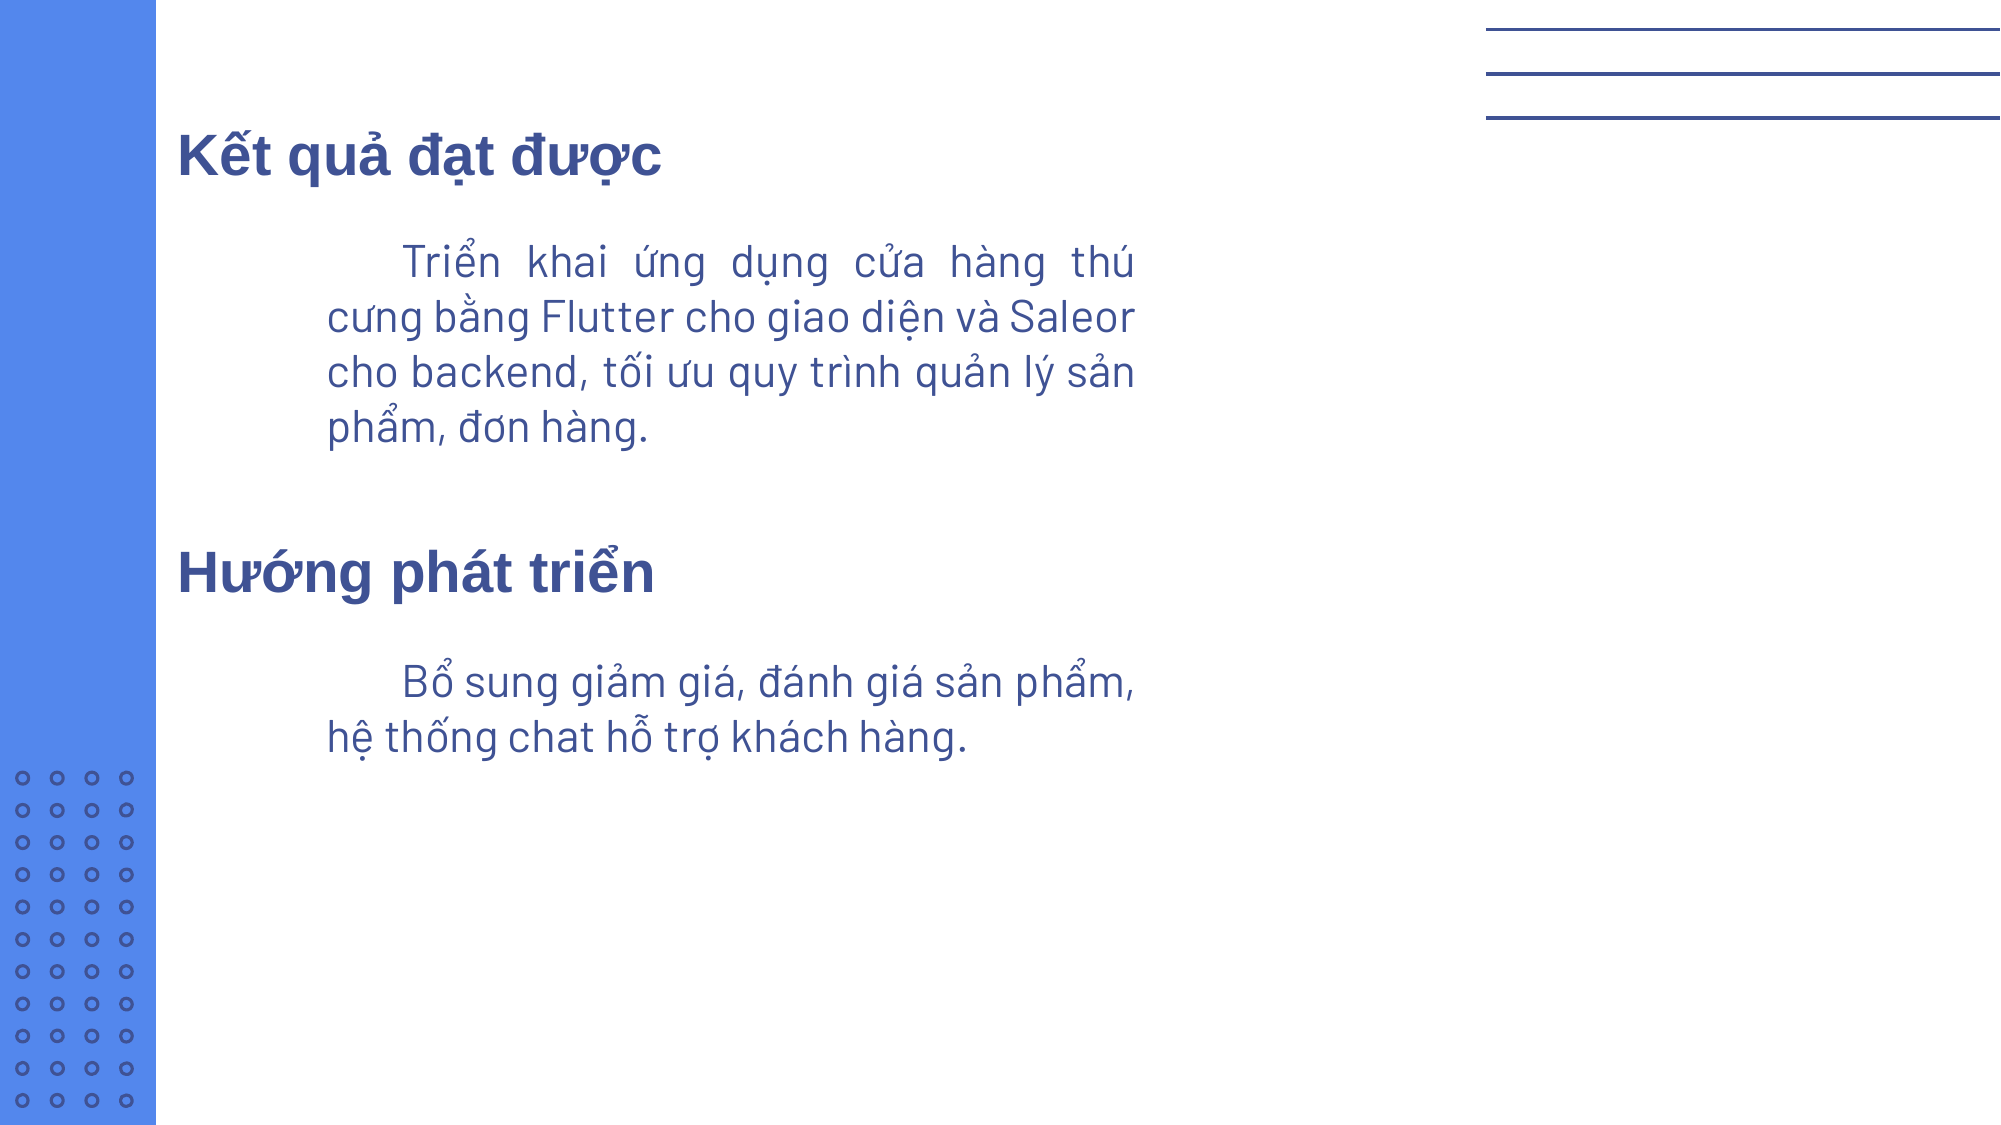

# Kết quả đạt được
Triển khai ứng dụng cửa hàng thú cưng bằng Flutter cho giao diện và Saleor cho backend, tối ưu quy trình quản lý sản phẩm, đơn hàng.
Hướng phát triển
Bổ sung giảm giá, đánh giá sản phẩm, hệ thống chat hỗ trợ khách hàng.